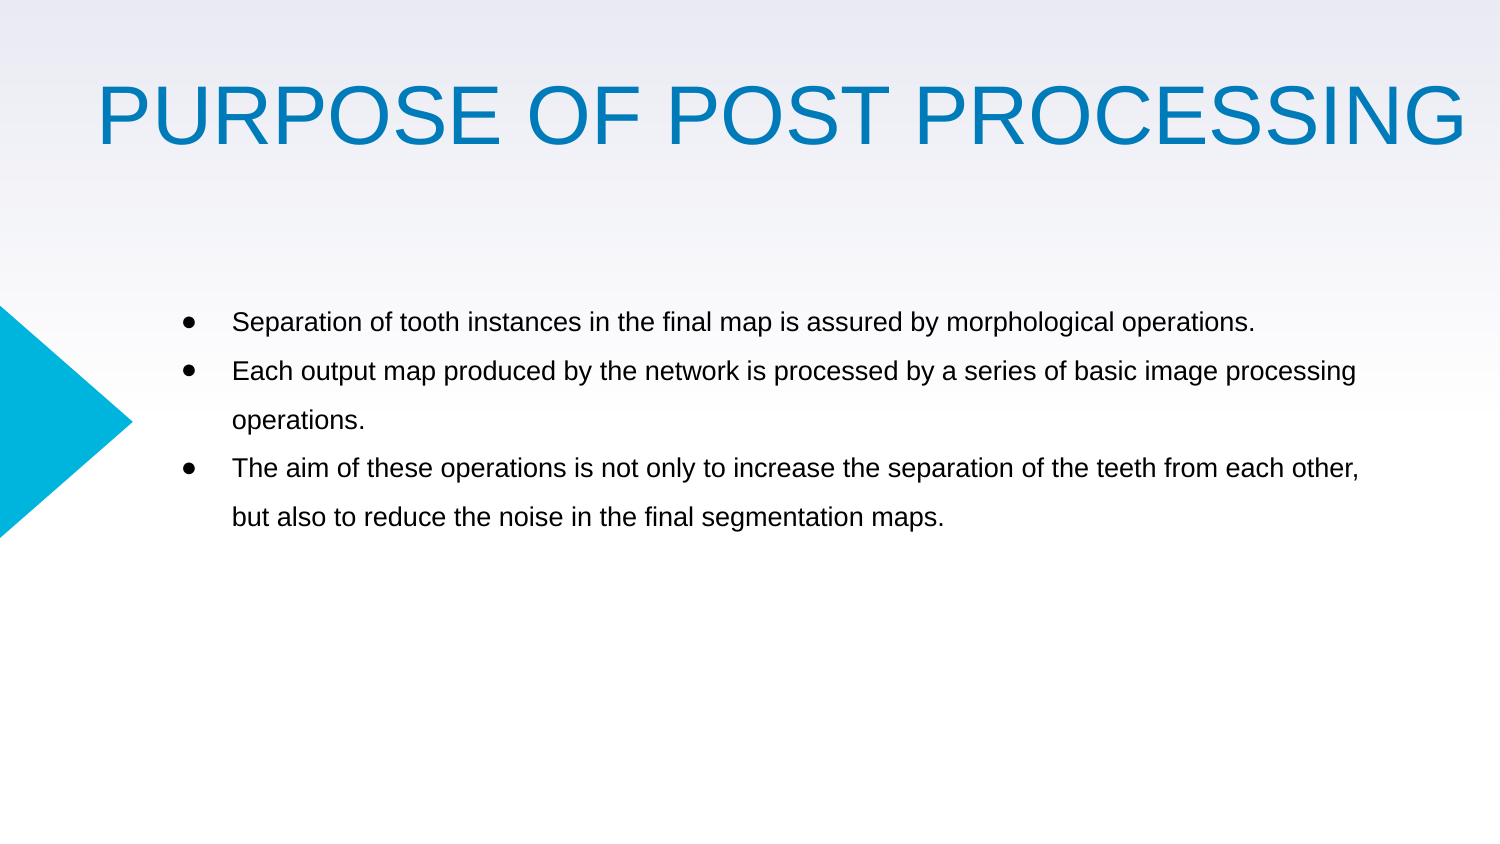

# PURPOSE OF POST PROCESSING
Separation of tooth instances in the final map is assured by morphological operations.
Each output map produced by the network is processed by a series of basic image processing operations.
The aim of these operations is not only to increase the separation of the teeth from each other, but also to reduce the noise in the final segmentation maps.